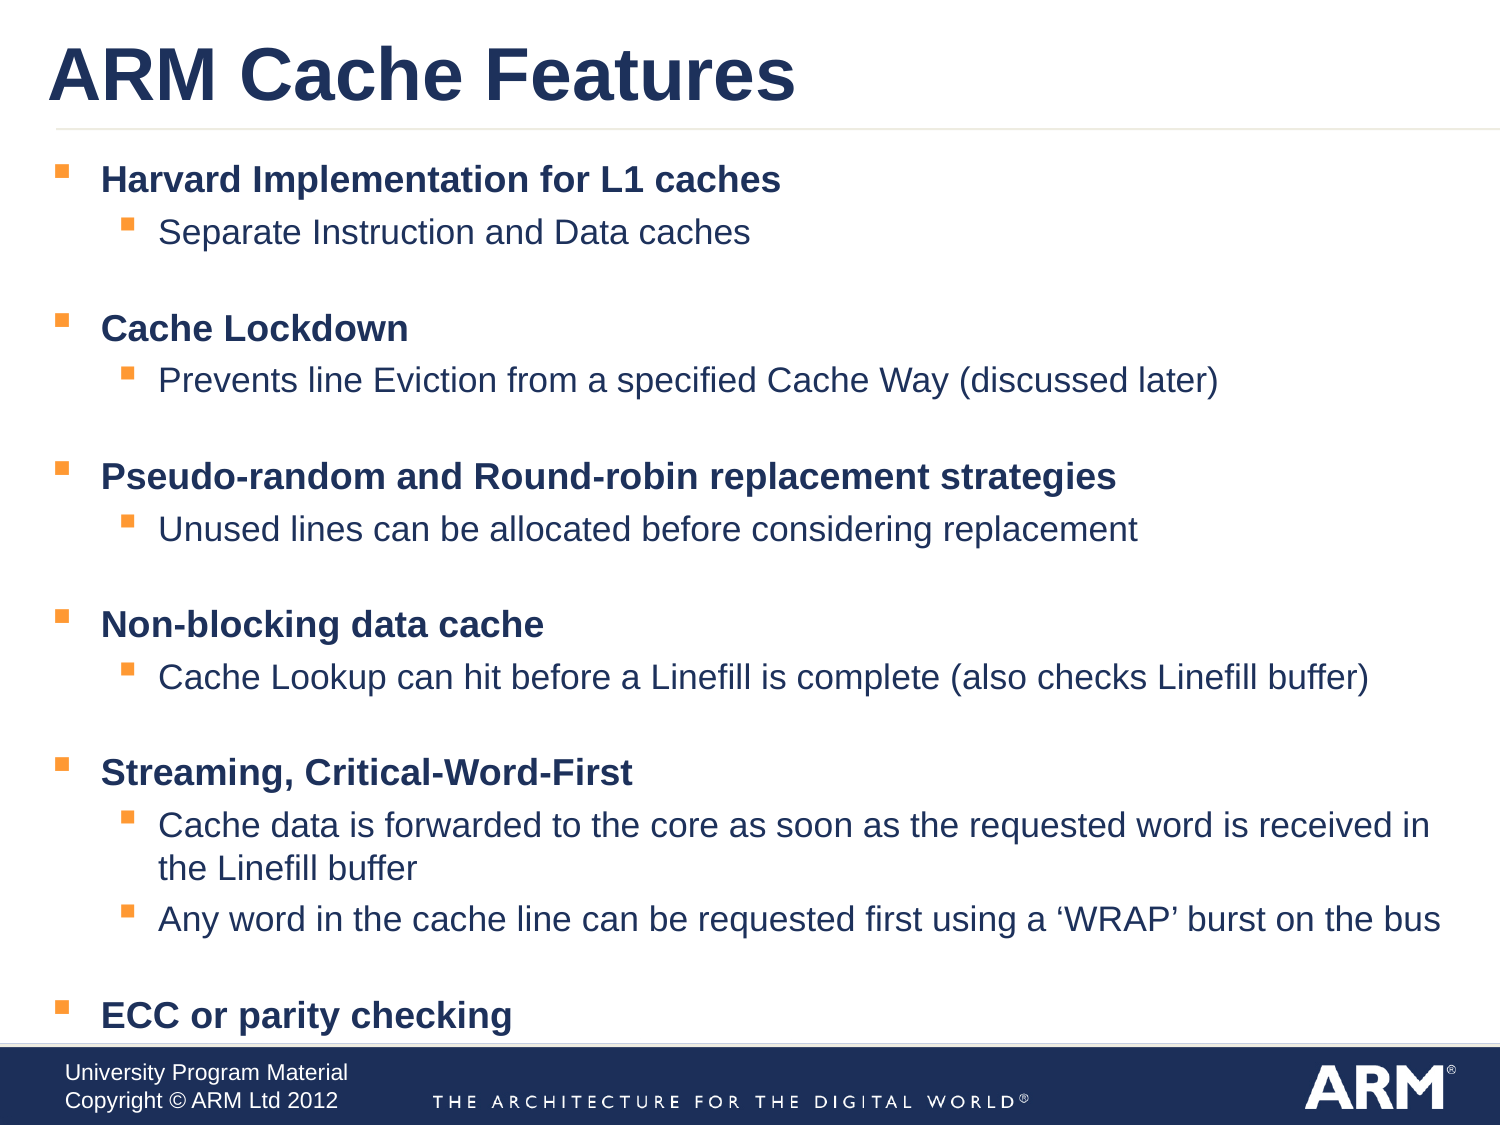

ARM Cache Features
Harvard Implementation for L1 caches
Separate Instruction and Data caches

Cache Lockdown
Prevents line Eviction from a specified Cache Way (discussed later)

Pseudo-random and Round-robin replacement strategies
Unused lines can be allocated before considering replacement

Non-blocking data cache
Cache Lookup can hit before a Linefill is complete (also checks Linefill buffer)

Streaming, Critical-Word-First
Cache data is forwarded to the core as soon as the requested word is received in the Linefill buffer
Any word in the cache line can be requested first using a ‘WRAP’ burst on the bus

ECC or parity checking